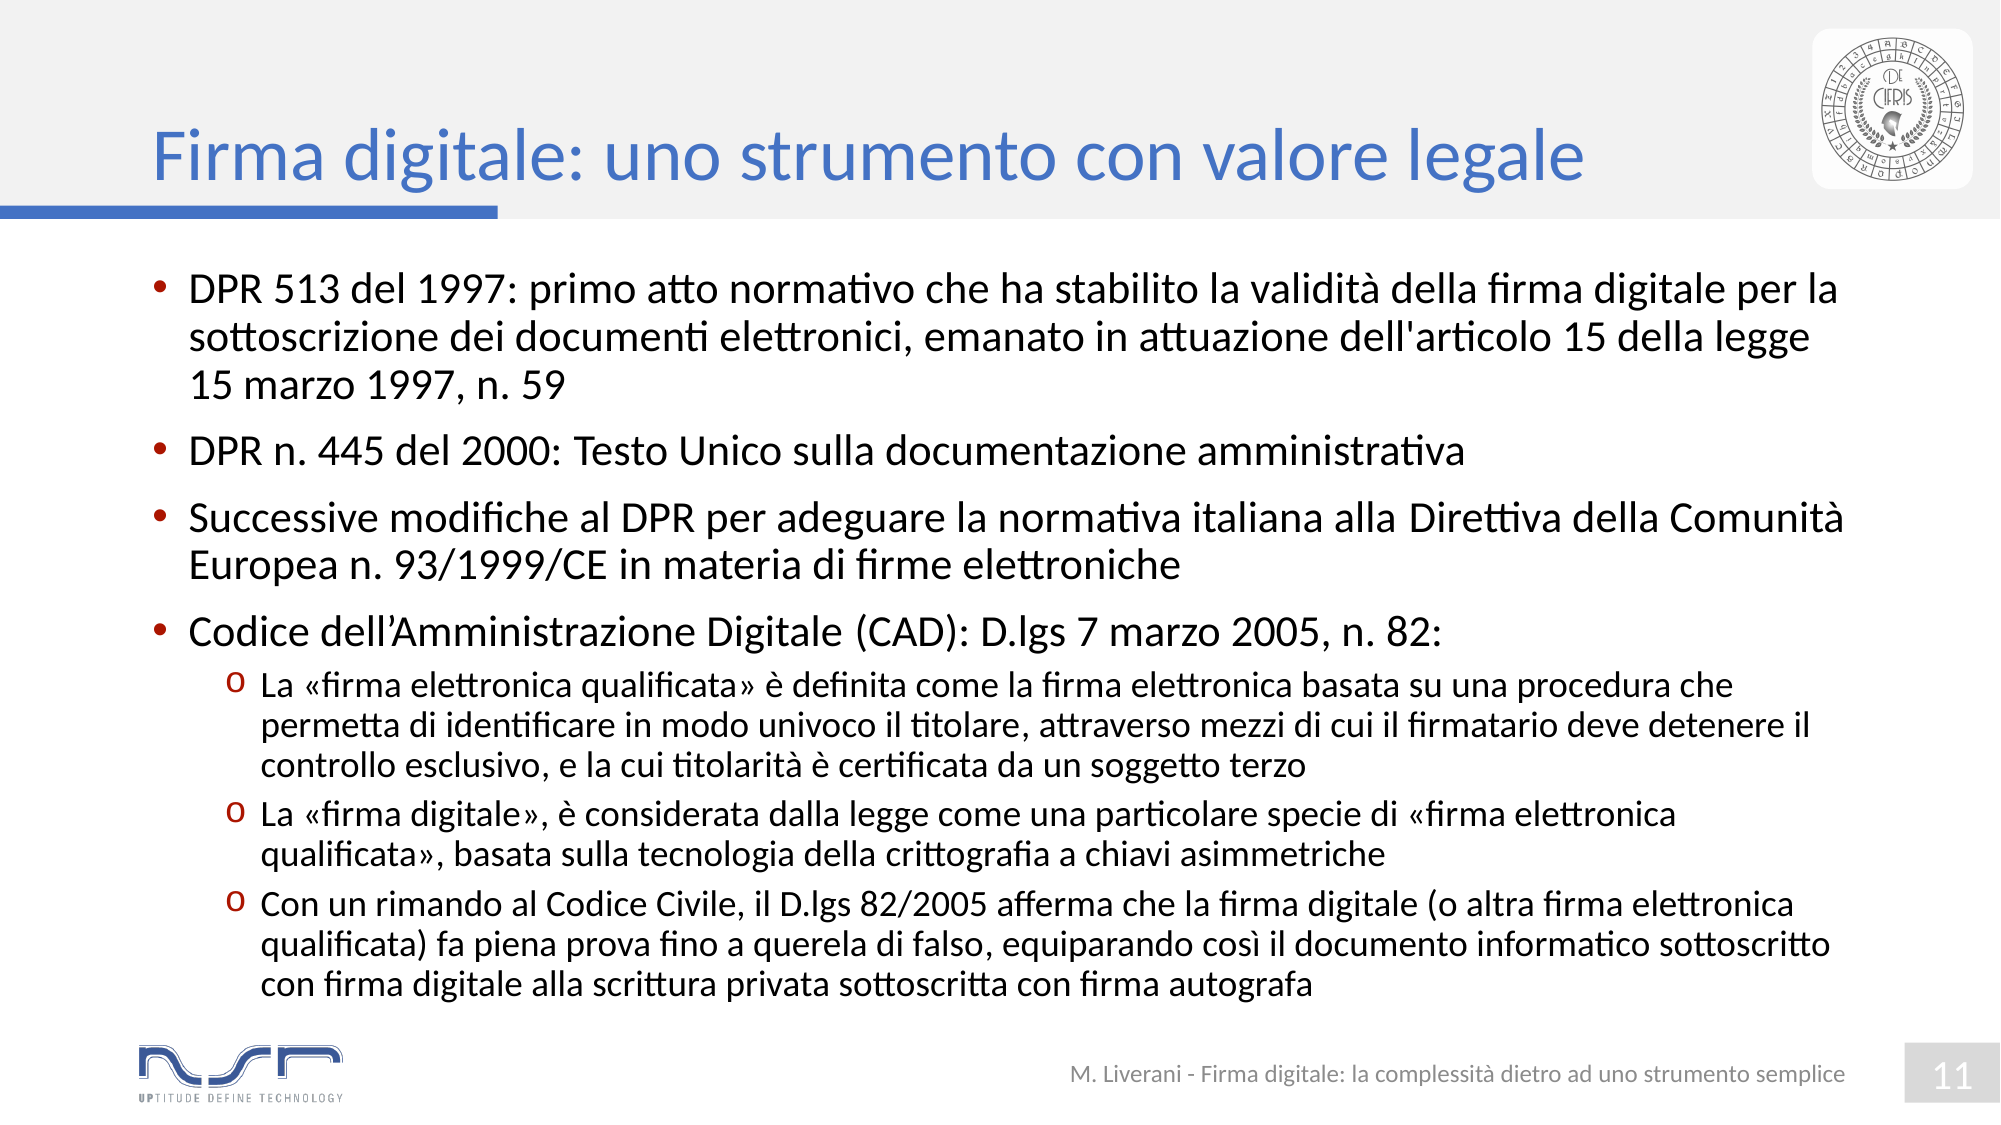

# Firma digitale: uno strumento con valore legale
DPR 513 del 1997: primo atto normativo che ha stabilito la validità della firma digitale per la sottoscrizione dei documenti elettronici, emanato in attuazione dell'articolo 15 della legge 15 marzo 1997, n. 59
DPR n. 445 del 2000: Testo Unico sulla documentazione amministrativa
Successive modifiche al DPR per adeguare la normativa italiana alla Direttiva della Comunità Europea n. 93/1999/CE in materia di firme elettroniche
Codice dell’Amministrazione Digitale (CAD): D.lgs 7 marzo 2005, n. 82:
La «firma elettronica qualificata» è definita come la firma elettronica basata su una procedura che permetta di identificare in modo univoco il titolare, attraverso mezzi di cui il firmatario deve detenere il controllo esclusivo, e la cui titolarità è certificata da un soggetto terzo
La «firma digitale», è considerata dalla legge come una particolare specie di «firma elettronica qualificata», basata sulla tecnologia della crittografia a chiavi asimmetriche
Con un rimando al Codice Civile, il D.lgs 82/2005 afferma che la firma digitale (o altra firma elettronica qualificata) fa piena prova fino a querela di falso, equiparando così il documento informatico sottoscritto con firma digitale alla scrittura privata sottoscritta con firma autografa
M. Liverani - Firma digitale: la complessità dietro ad uno strumento semplice
11